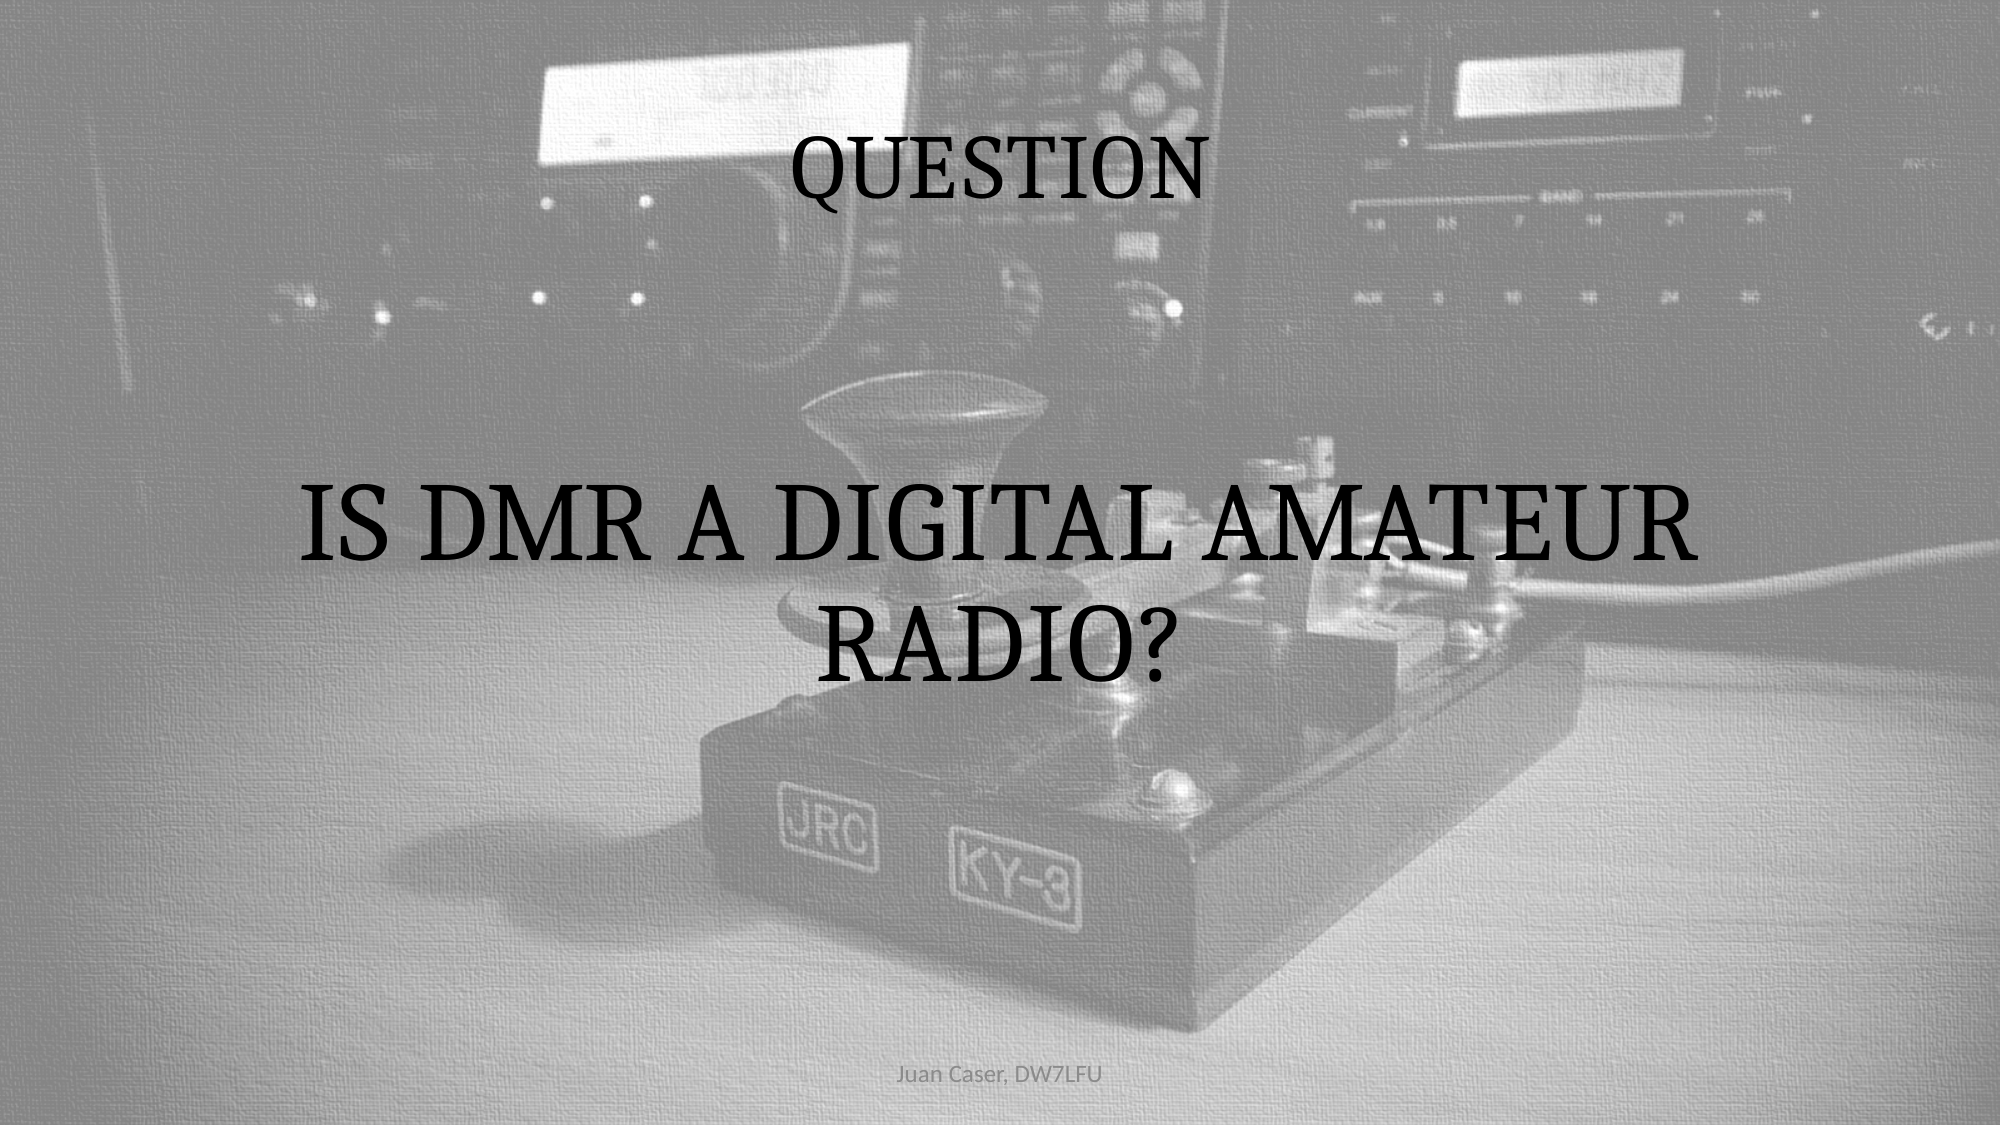

# QUESTION

IS DMR A DIGITAL AMATEUR RADIO?
Juan Caser, DW7LFU